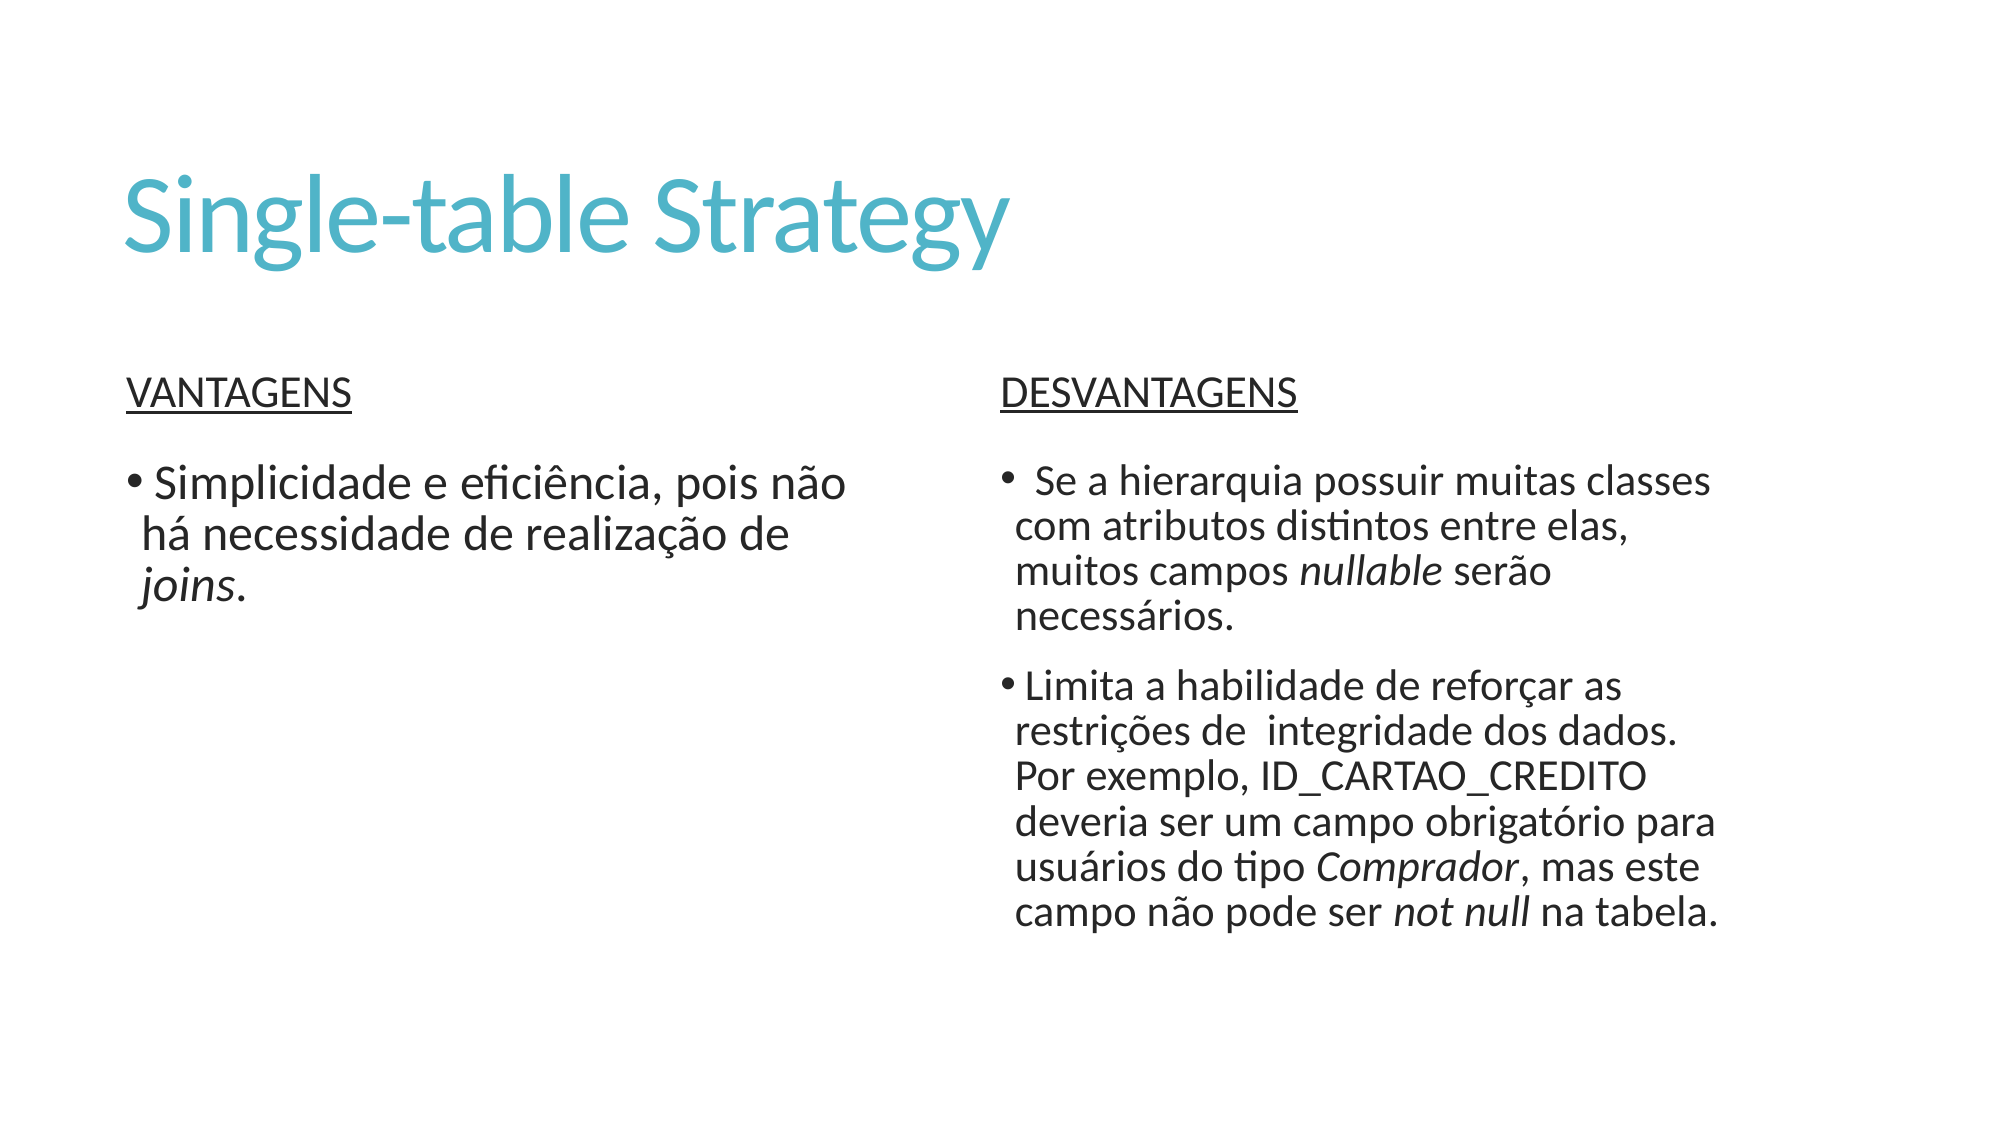

# Single-table Strategy
DESVANTAGENS
VANTAGENS
  Se a hierarquia possuir muitas classes com atributos distintos entre elas, muitos campos nullable serão necessários.
 Limita a habilidade de reforçar as restrições de  integridade dos dados. Por exemplo, ID_CARTAO_CREDITO deveria ser um campo obrigatório para usuários do tipo Comprador, mas este campo não pode ser not null na tabela.
 Simplicidade e eficiência, pois não há necessidade de realização de joins.